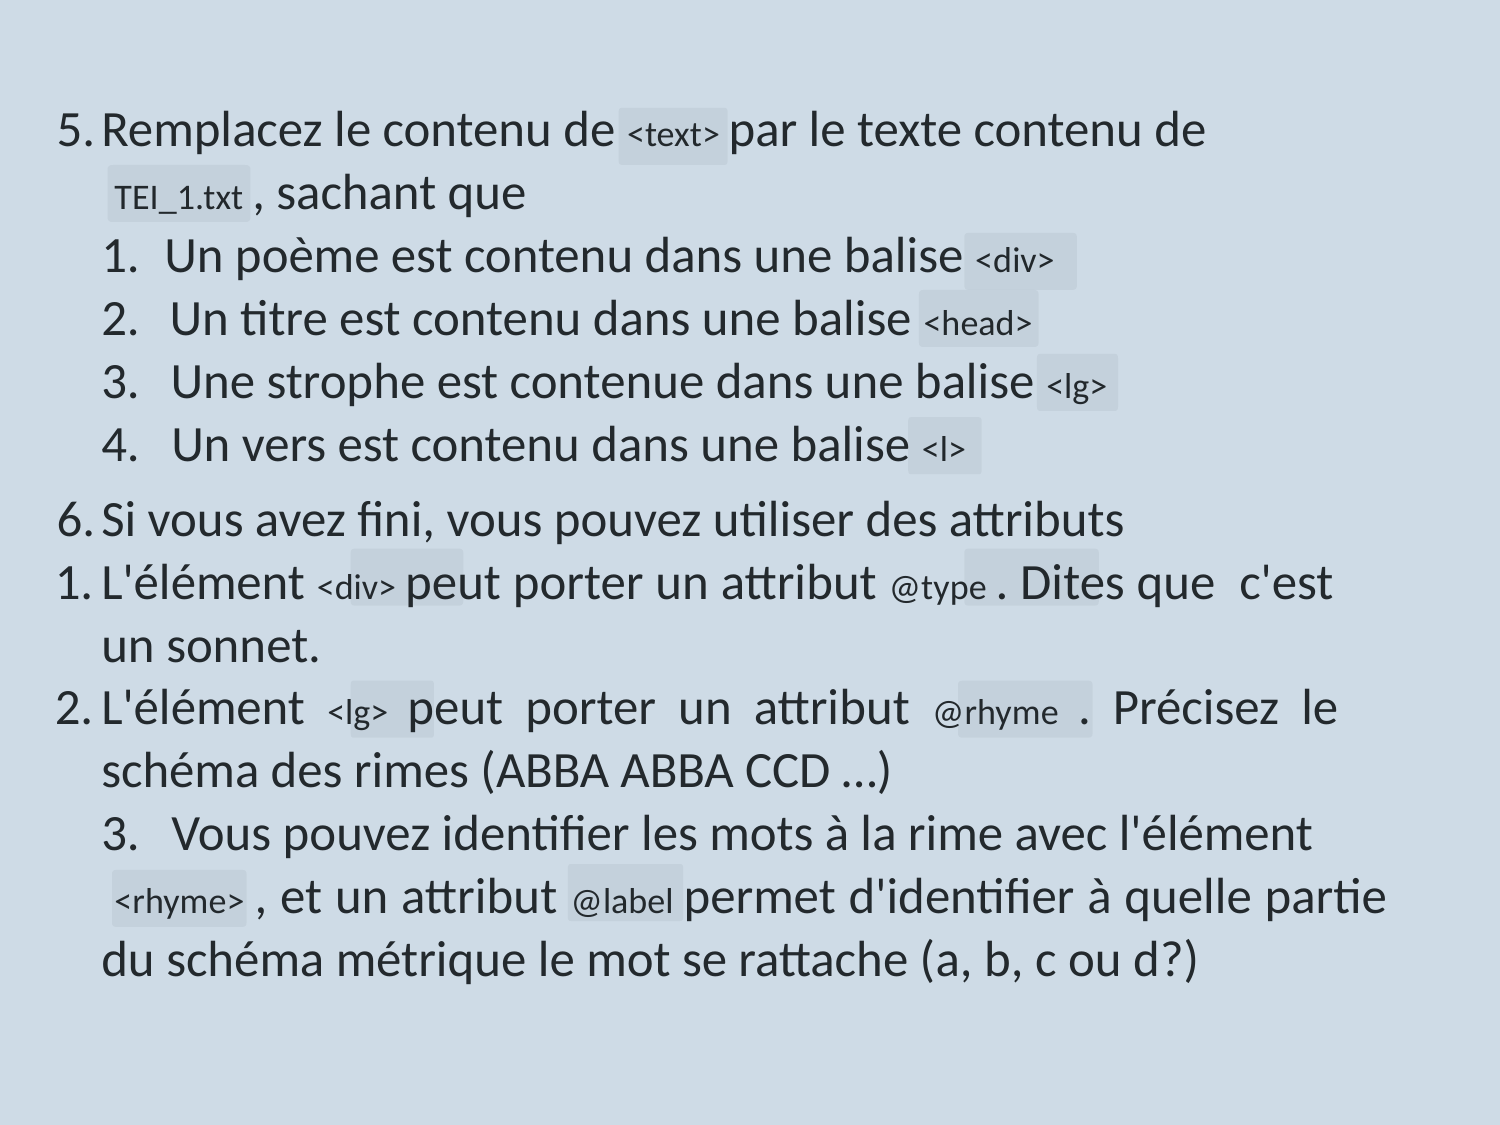

Remplacez le contenu de <text> par le texte contenu de
TEI_1.txt , sachant que
Un poème est contenu dans une balise <div>
Un titre est contenu dans une balise <head>
Une strophe est contenue dans une balise <lg>
Un vers est contenu dans une balise <l>
Si vous avez fini, vous pouvez utiliser des attributs
L'élément <div> peut porter un attribut @type . Dites que  c'est un sonnet.
L'élément <lg> peut porter un attribut @rhyme . Précisez le  schéma des rimes (ABBA ABBA CCD …)
Vous pouvez identifier les mots à la rime avec l'élément
<rhyme> , et un attribut @label permet d'identifier à quelle partie  du schéma métrique le mot se rattache (a, b, c ou d?)